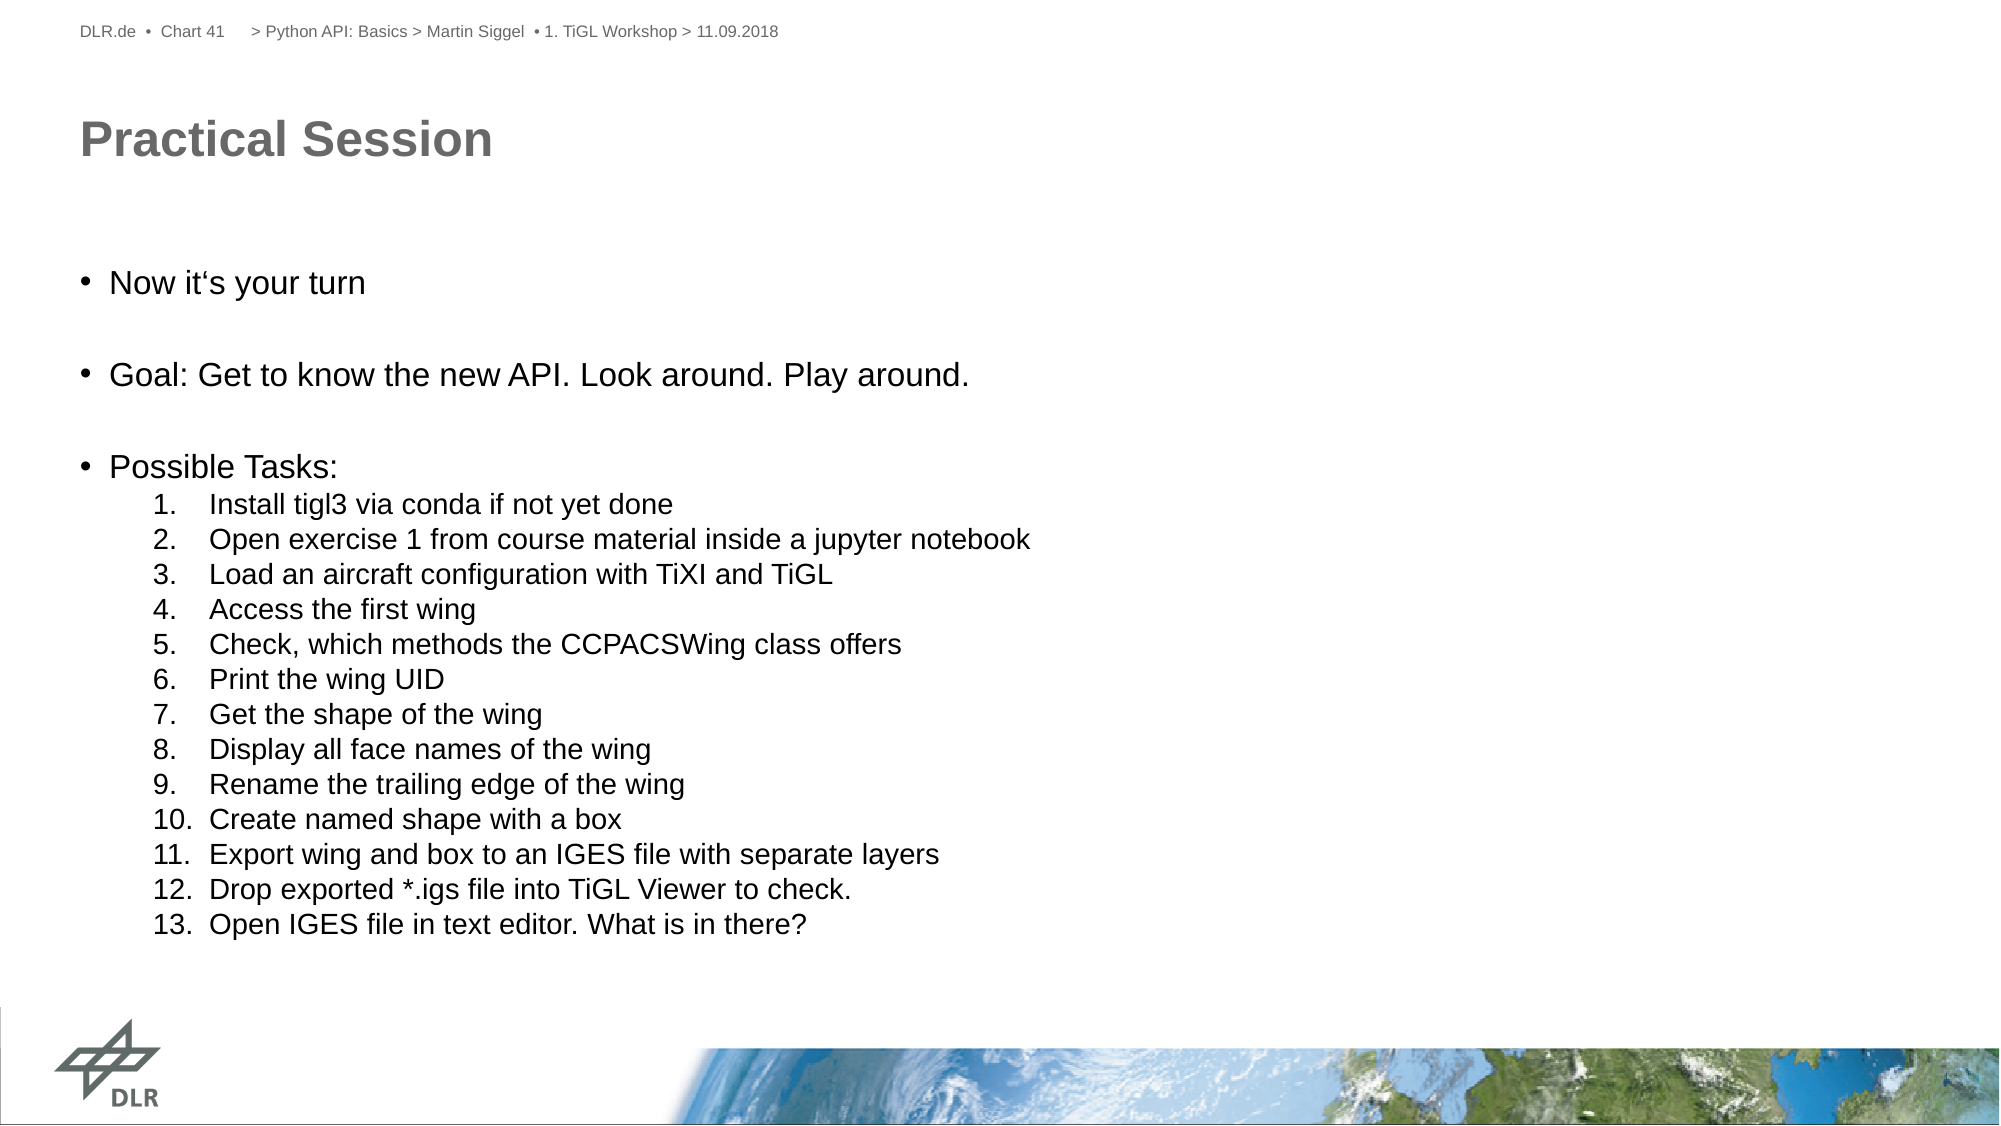

DLR.de  •  Chart 41
> Python API: Basics > Martin Siggel  • 1. TiGL Workshop > 11.09.2018
# Practical Session
Now it‘s your turn

Goal: Get to know the new API. Look around. Play around.

Possible Tasks:
Install tigl3 via conda if not yet done
Open exercise 1 from course material inside a jupyter notebook
Load an aircraft configuration with TiXI and TiGL
Access the first wing
Check, which methods the CCPACSWing class offers
Print the wing UID
Get the shape of the wing
Display all face names of the wing
Rename the trailing edge of the wing
Create named shape with a box
Export wing and box to an IGES file with separate layers
Drop exported *.igs file into TiGL Viewer to check.
Open IGES file in text editor. What is in there?